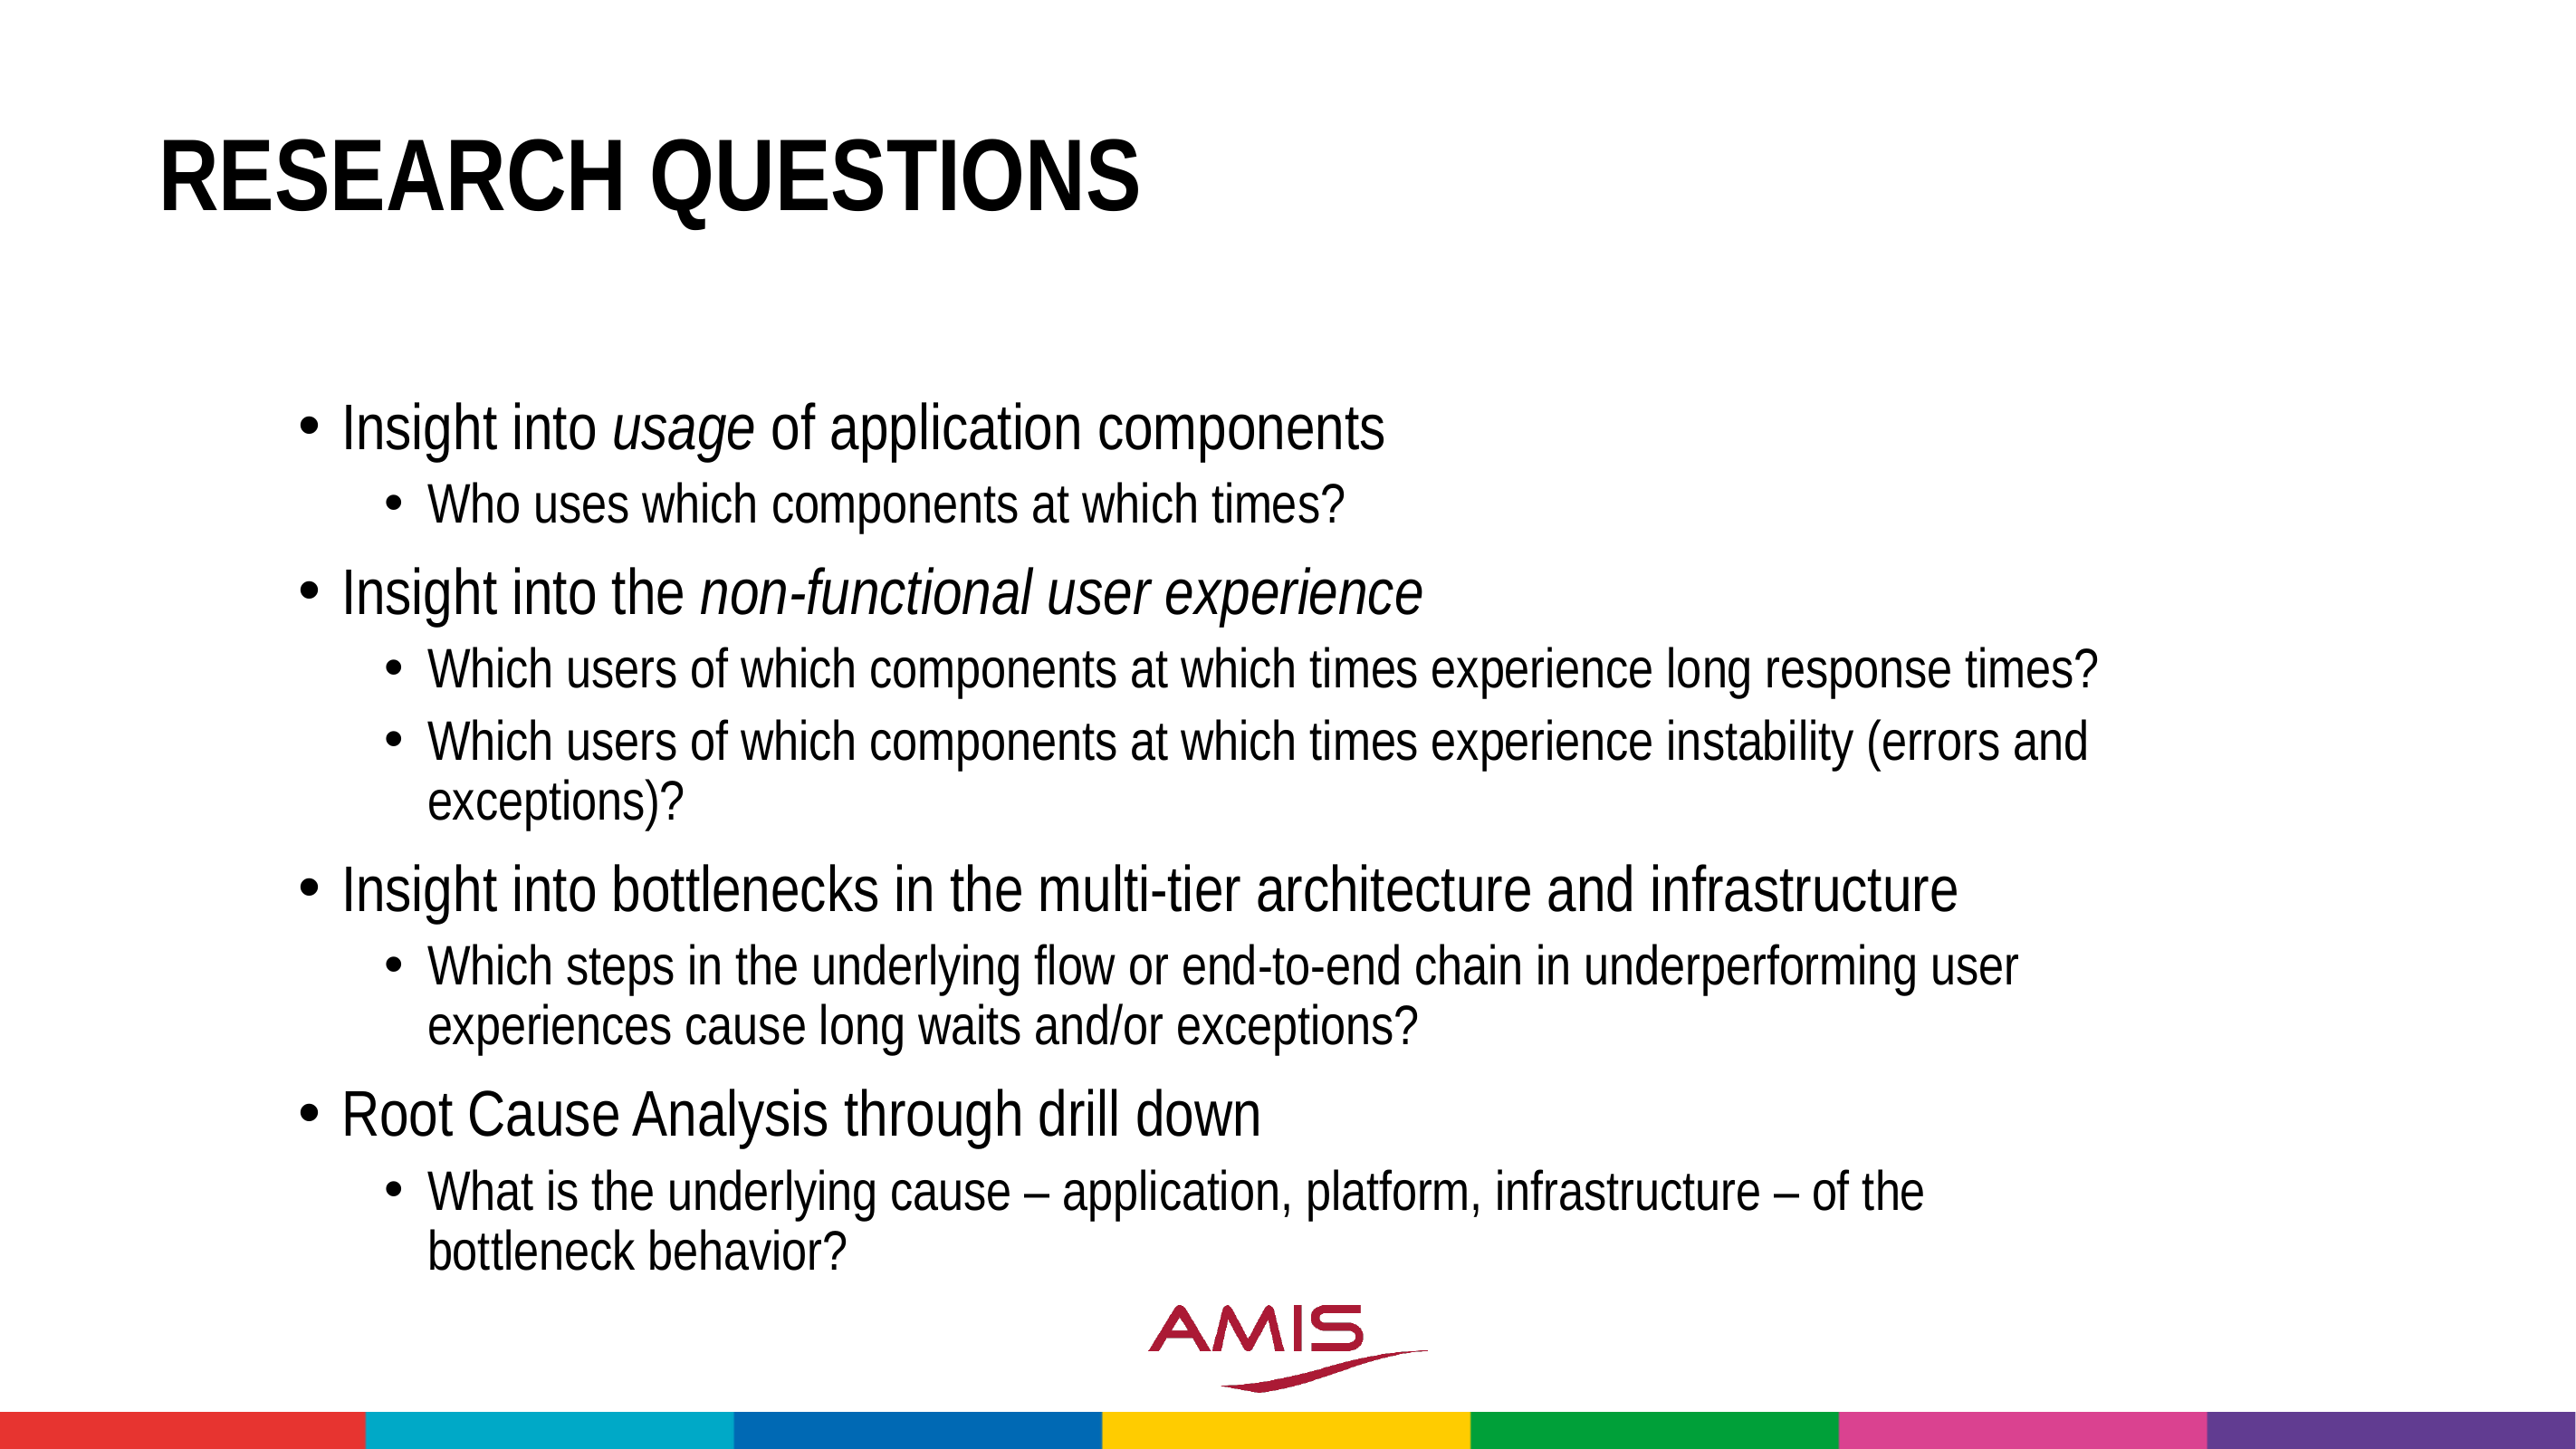

# Research Questions
Insight into usage of application components
Who uses which components at which times?
Insight into the non-functional user experience
Which users of which components at which times experience long response times?
Which users of which components at which times experience instability (errors and exceptions)?
Insight into bottlenecks in the multi-tier architecture and infrastructure
Which steps in the underlying flow or end-to-end chain in underperforming user experiences cause long waits and/or exceptions?
Root Cause Analysis through drill down
What is the underlying cause – application, platform, infrastructure – of the bottleneck behavior?